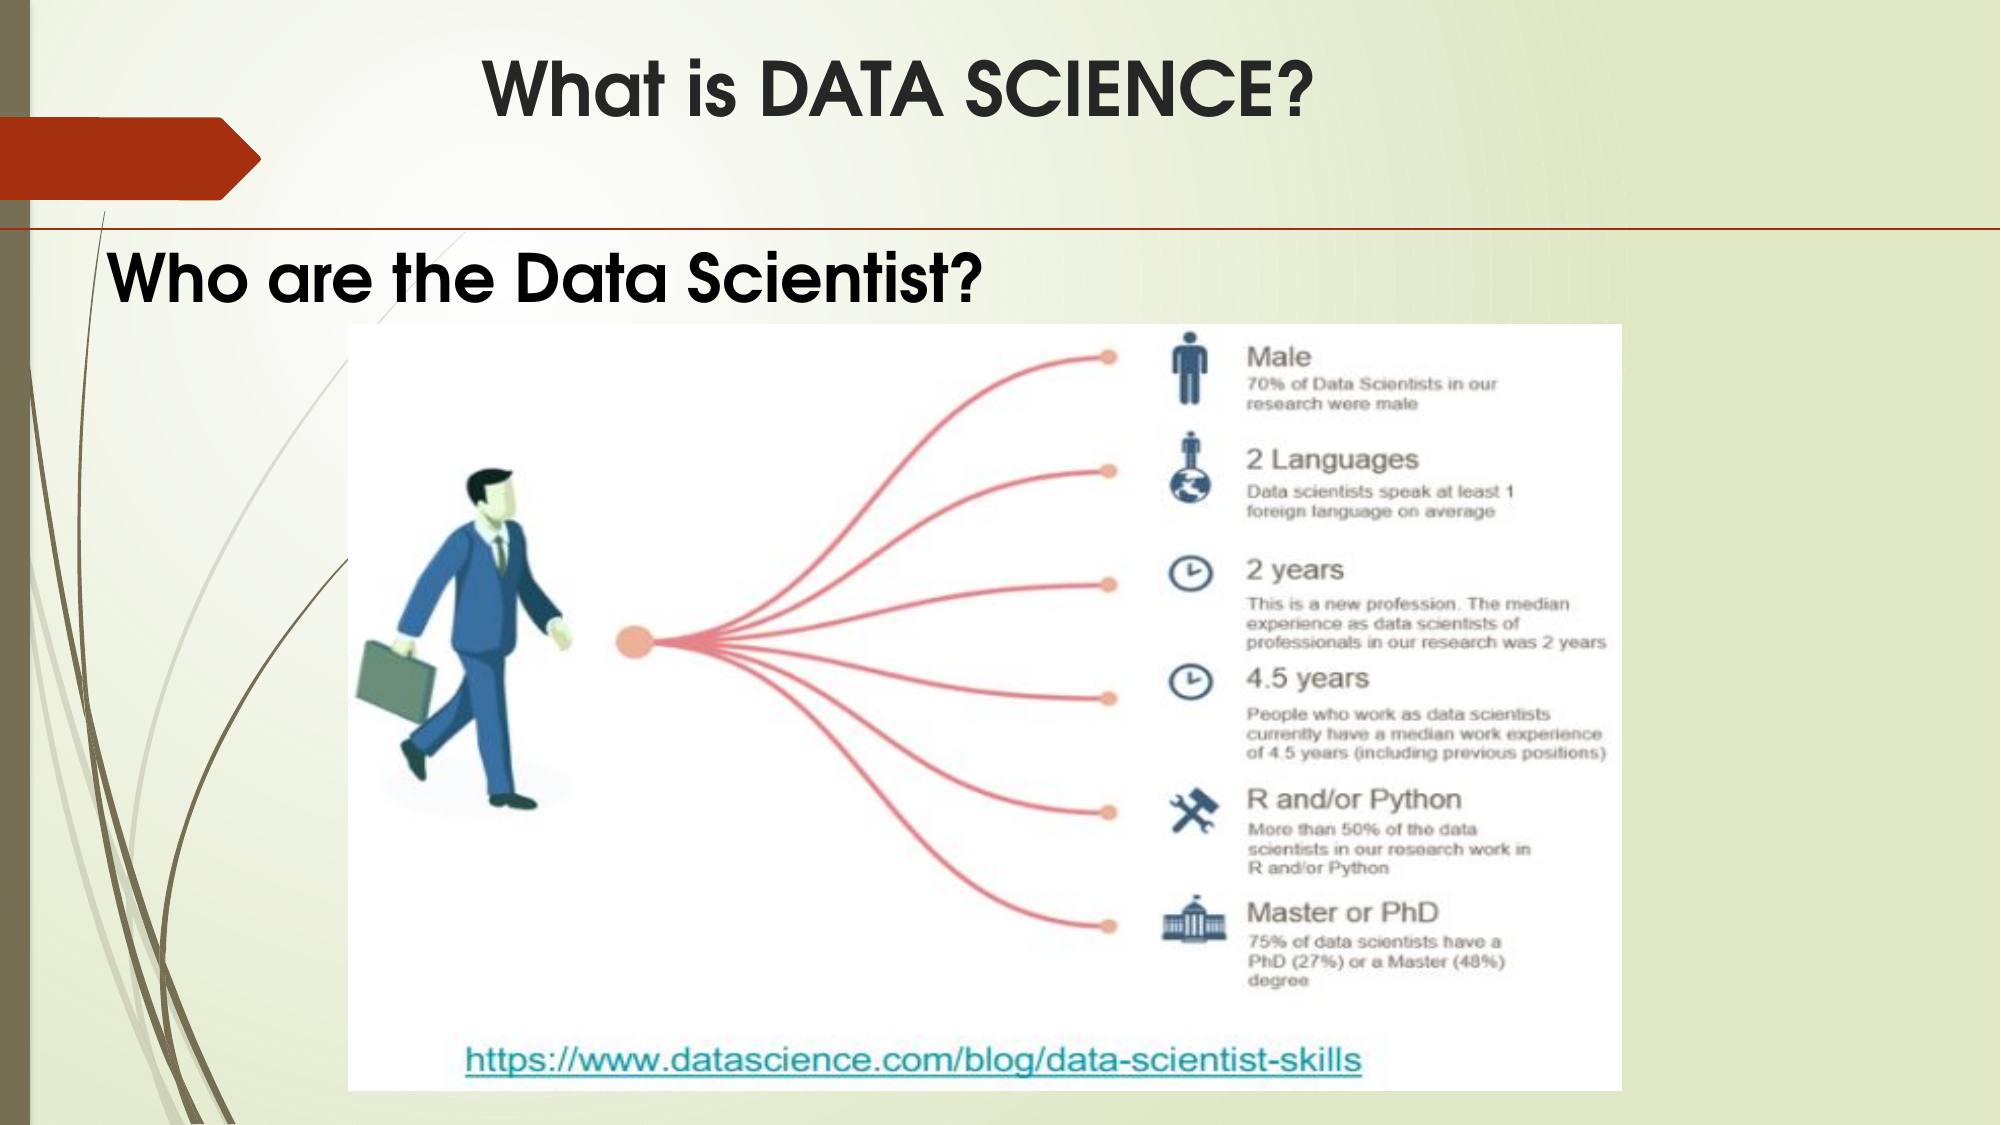

# What is DATA SCIENCE?
Who are the Data Scientist?